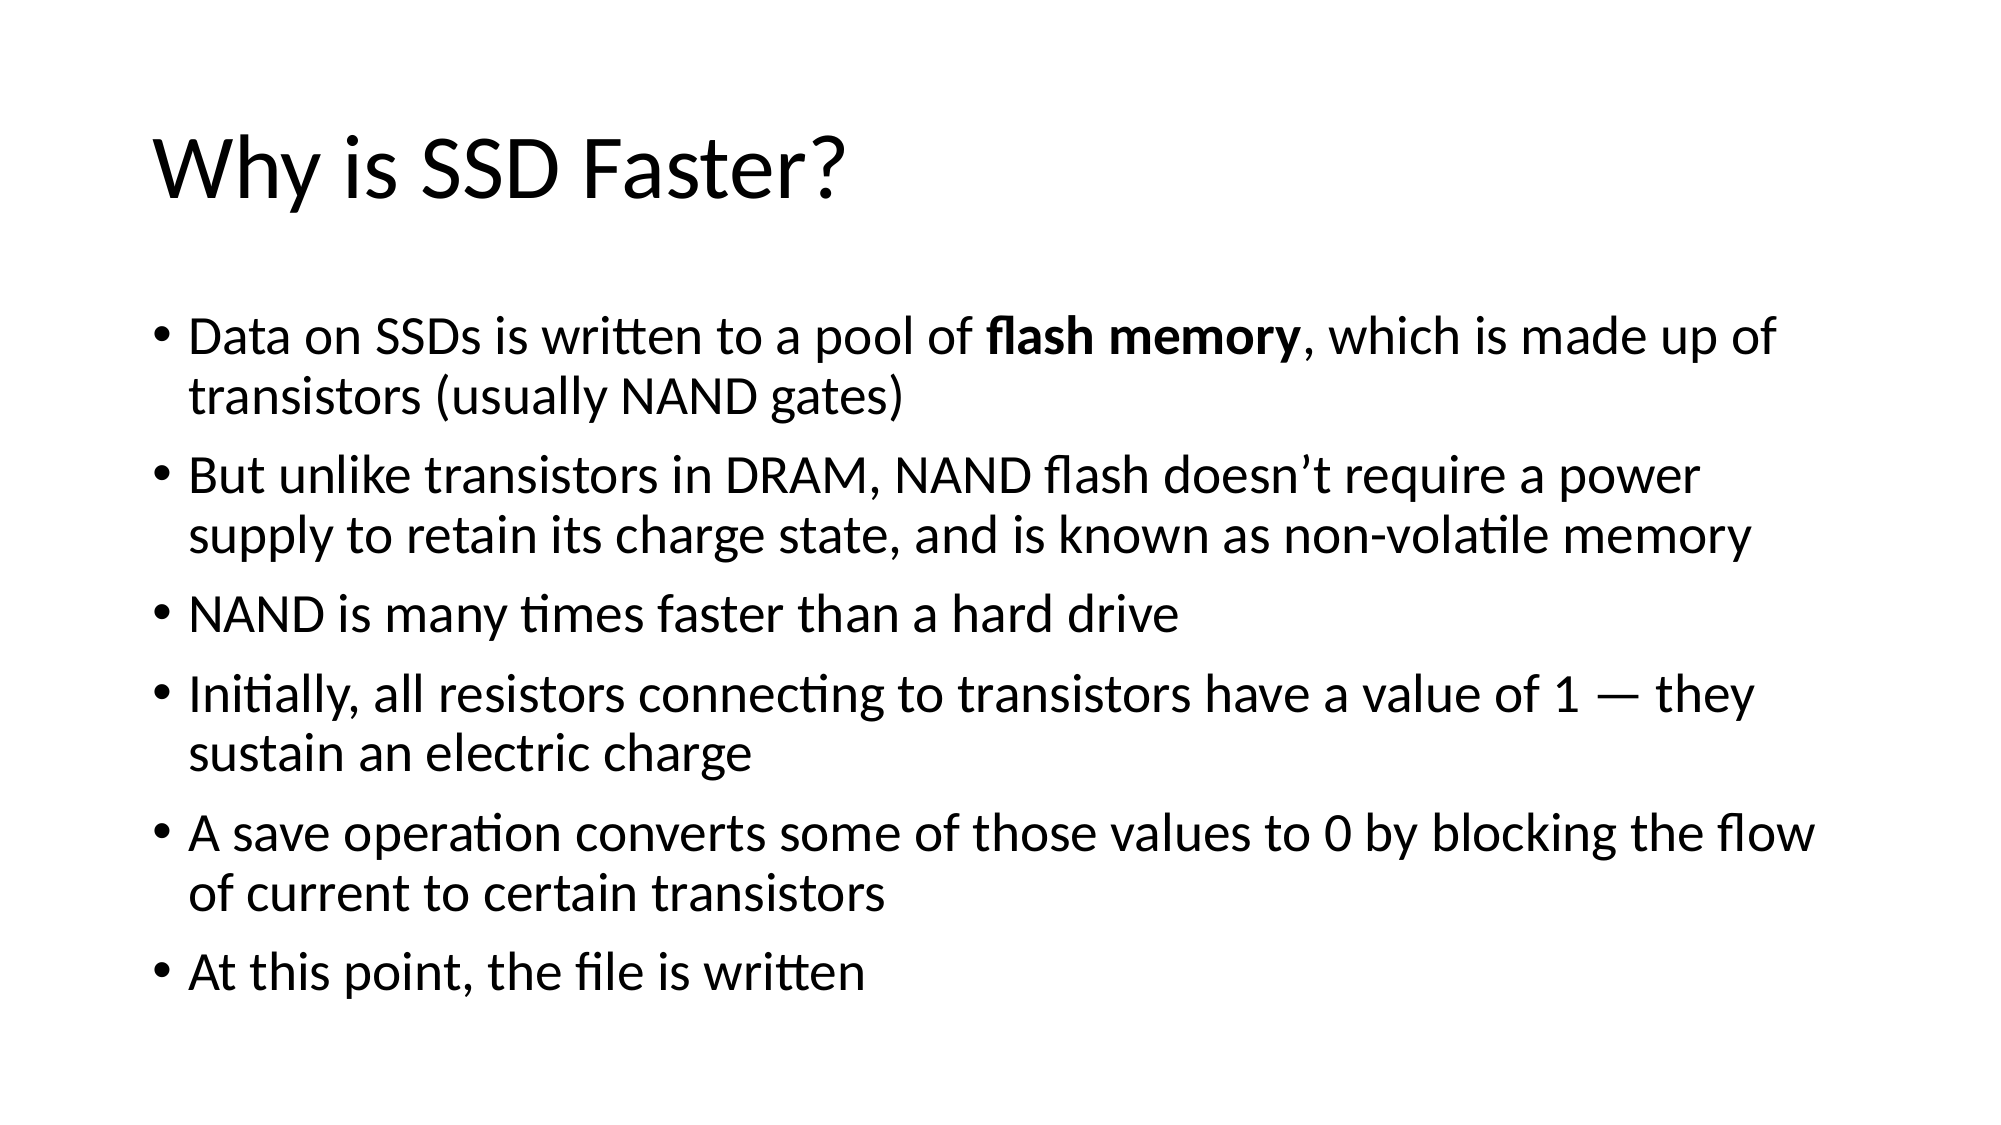

# Why is SSD Faster?
Data on SSDs is written to a pool of flash memory, which is made up of transistors (usually NAND gates)
But unlike transistors in DRAM, NAND flash doesn’t require a power supply to retain its charge state, and is known as non-volatile memory
NAND is many times faster than a hard drive
Initially, all resistors connecting to transistors have a value of 1 — they sustain an electric charge
A save operation converts some of those values to 0 by blocking the flow of current to certain transistors
At this point, the file is written